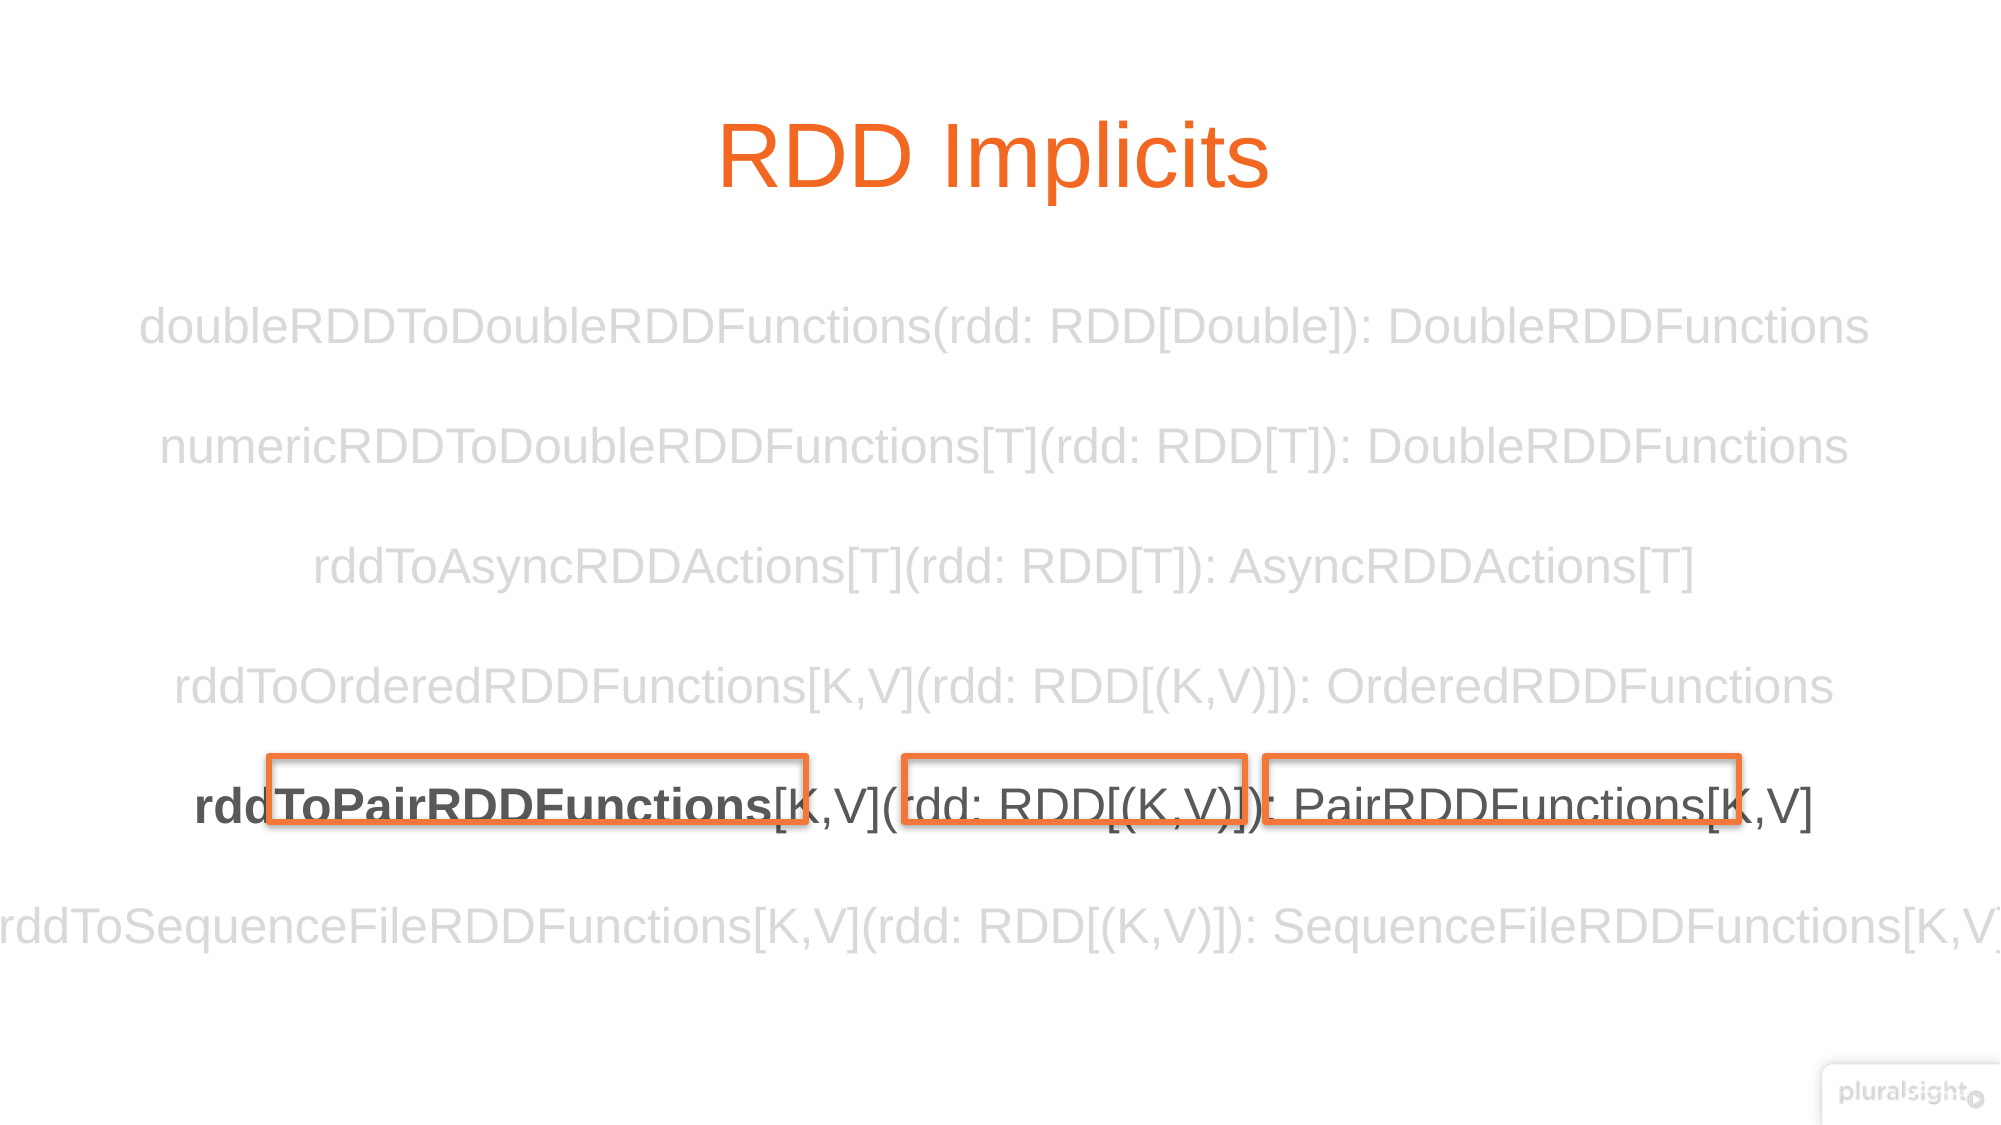

# RDD Implicits
doubleRDDToDoubleRDDFunctions(rdd: RDD[Double]): DoubleRDDFunctions
numericRDDToDoubleRDDFunctions[T](rdd: RDD[T]): DoubleRDDFunctions
rddToAsyncRDDActions[T](rdd: RDD[T]): AsyncRDDActions[T]
rddToOrderedRDDFunctions[K,V](rdd: RDD[(K,V)]): OrderedRDDFunctions
rddToPairRDDFunctions[K,V](rdd: RDD[(K,V)]): PairRDDFunctions[K,V]
rddToSequenceFileRDDFunctions[K,V](rdd: RDD[(K,V)]): SequenceFileRDDFunctions[K,V]